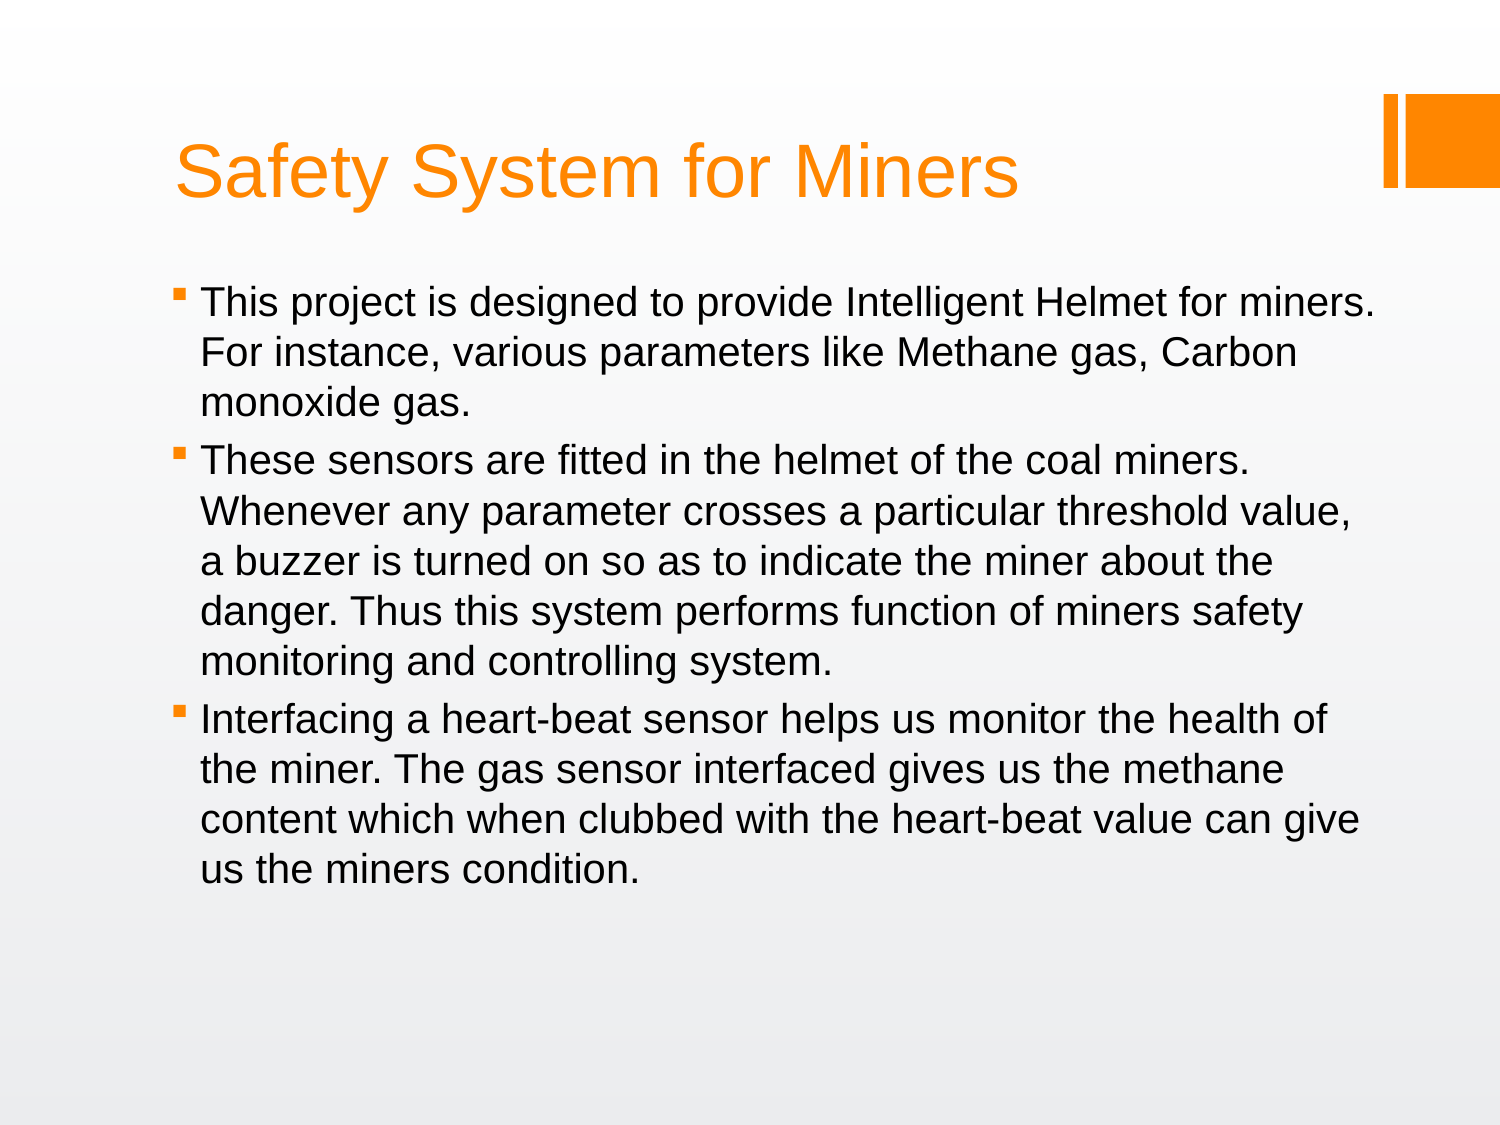

# Safety System for Miners
This project is designed to provide Intelligent Helmet for miners. For instance, various parameters like Methane gas, Carbon monoxide gas.
These sensors are fitted in the helmet of the coal miners. Whenever any parameter crosses a particular threshold value, a buzzer is turned on so as to indicate the miner about the danger. Thus this system performs function of miners safety monitoring and controlling system.
Interfacing a heart-beat sensor helps us monitor the health of the miner. The gas sensor interfaced gives us the methane content which when clubbed with the heart-beat value can give us the miners condition.